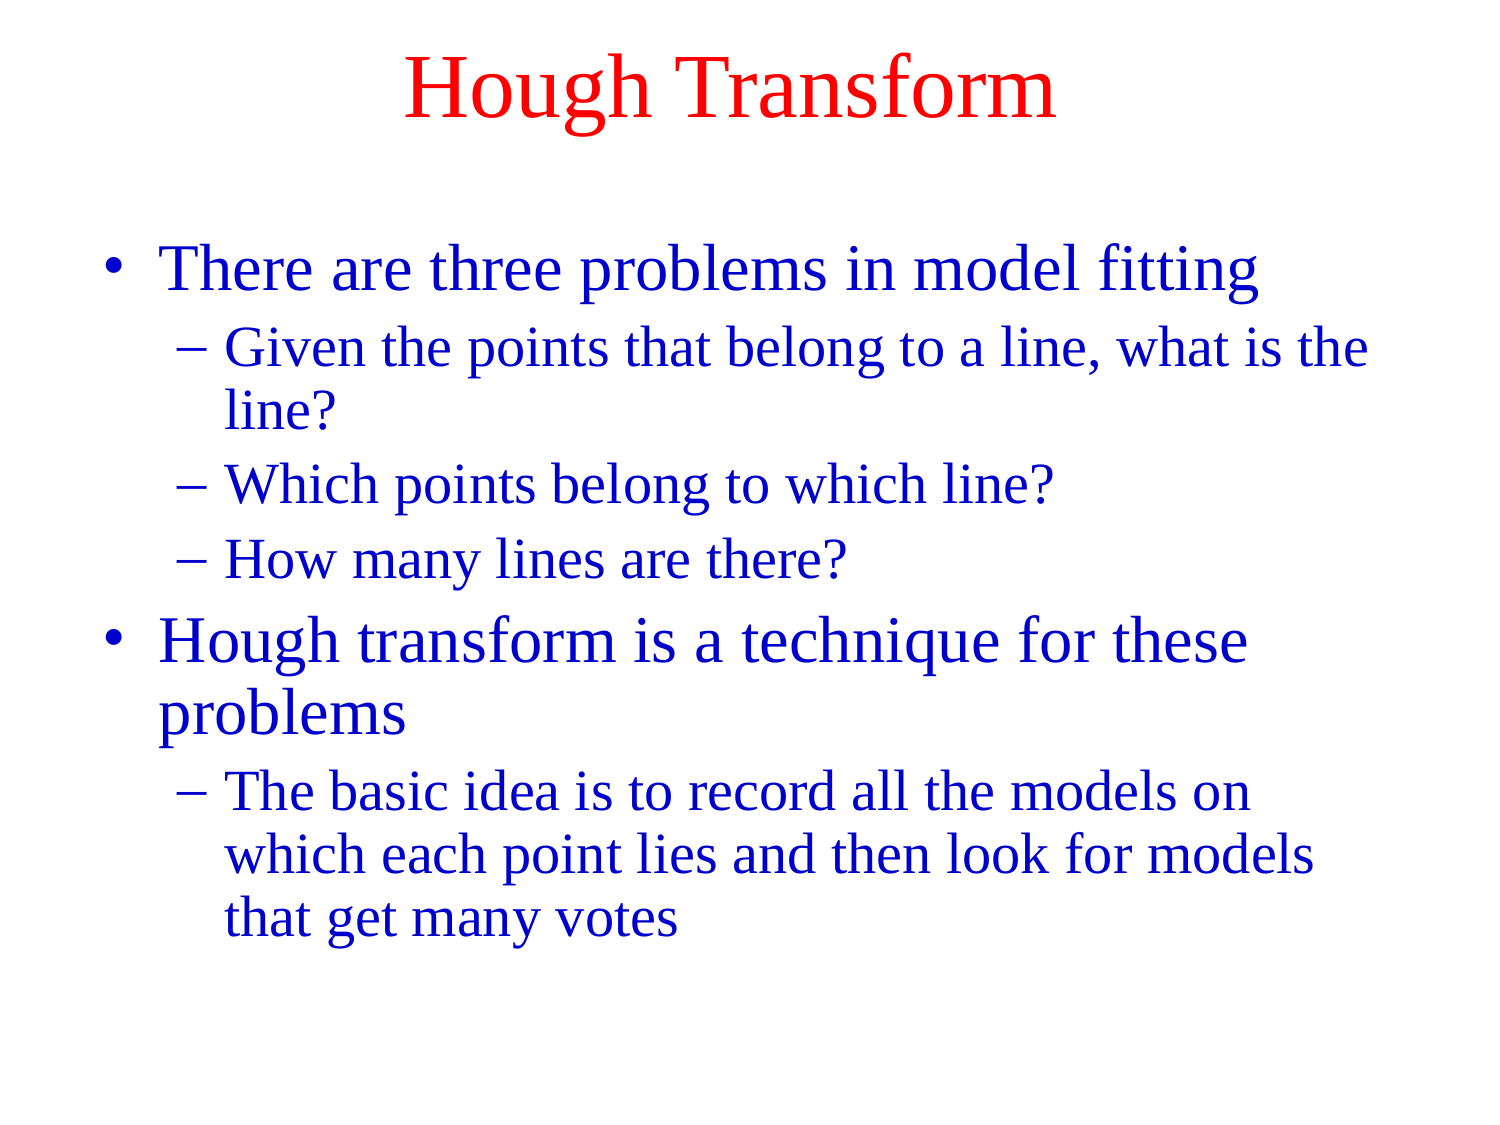

# Hough Transform
There are three problems in model fitting
Given the points that belong to a line, what is the line?
Which points belong to which line?
How many lines are there?
Hough transform is a technique for these problems
The basic idea is to record all the models on which each point lies and then look for models that get many votes